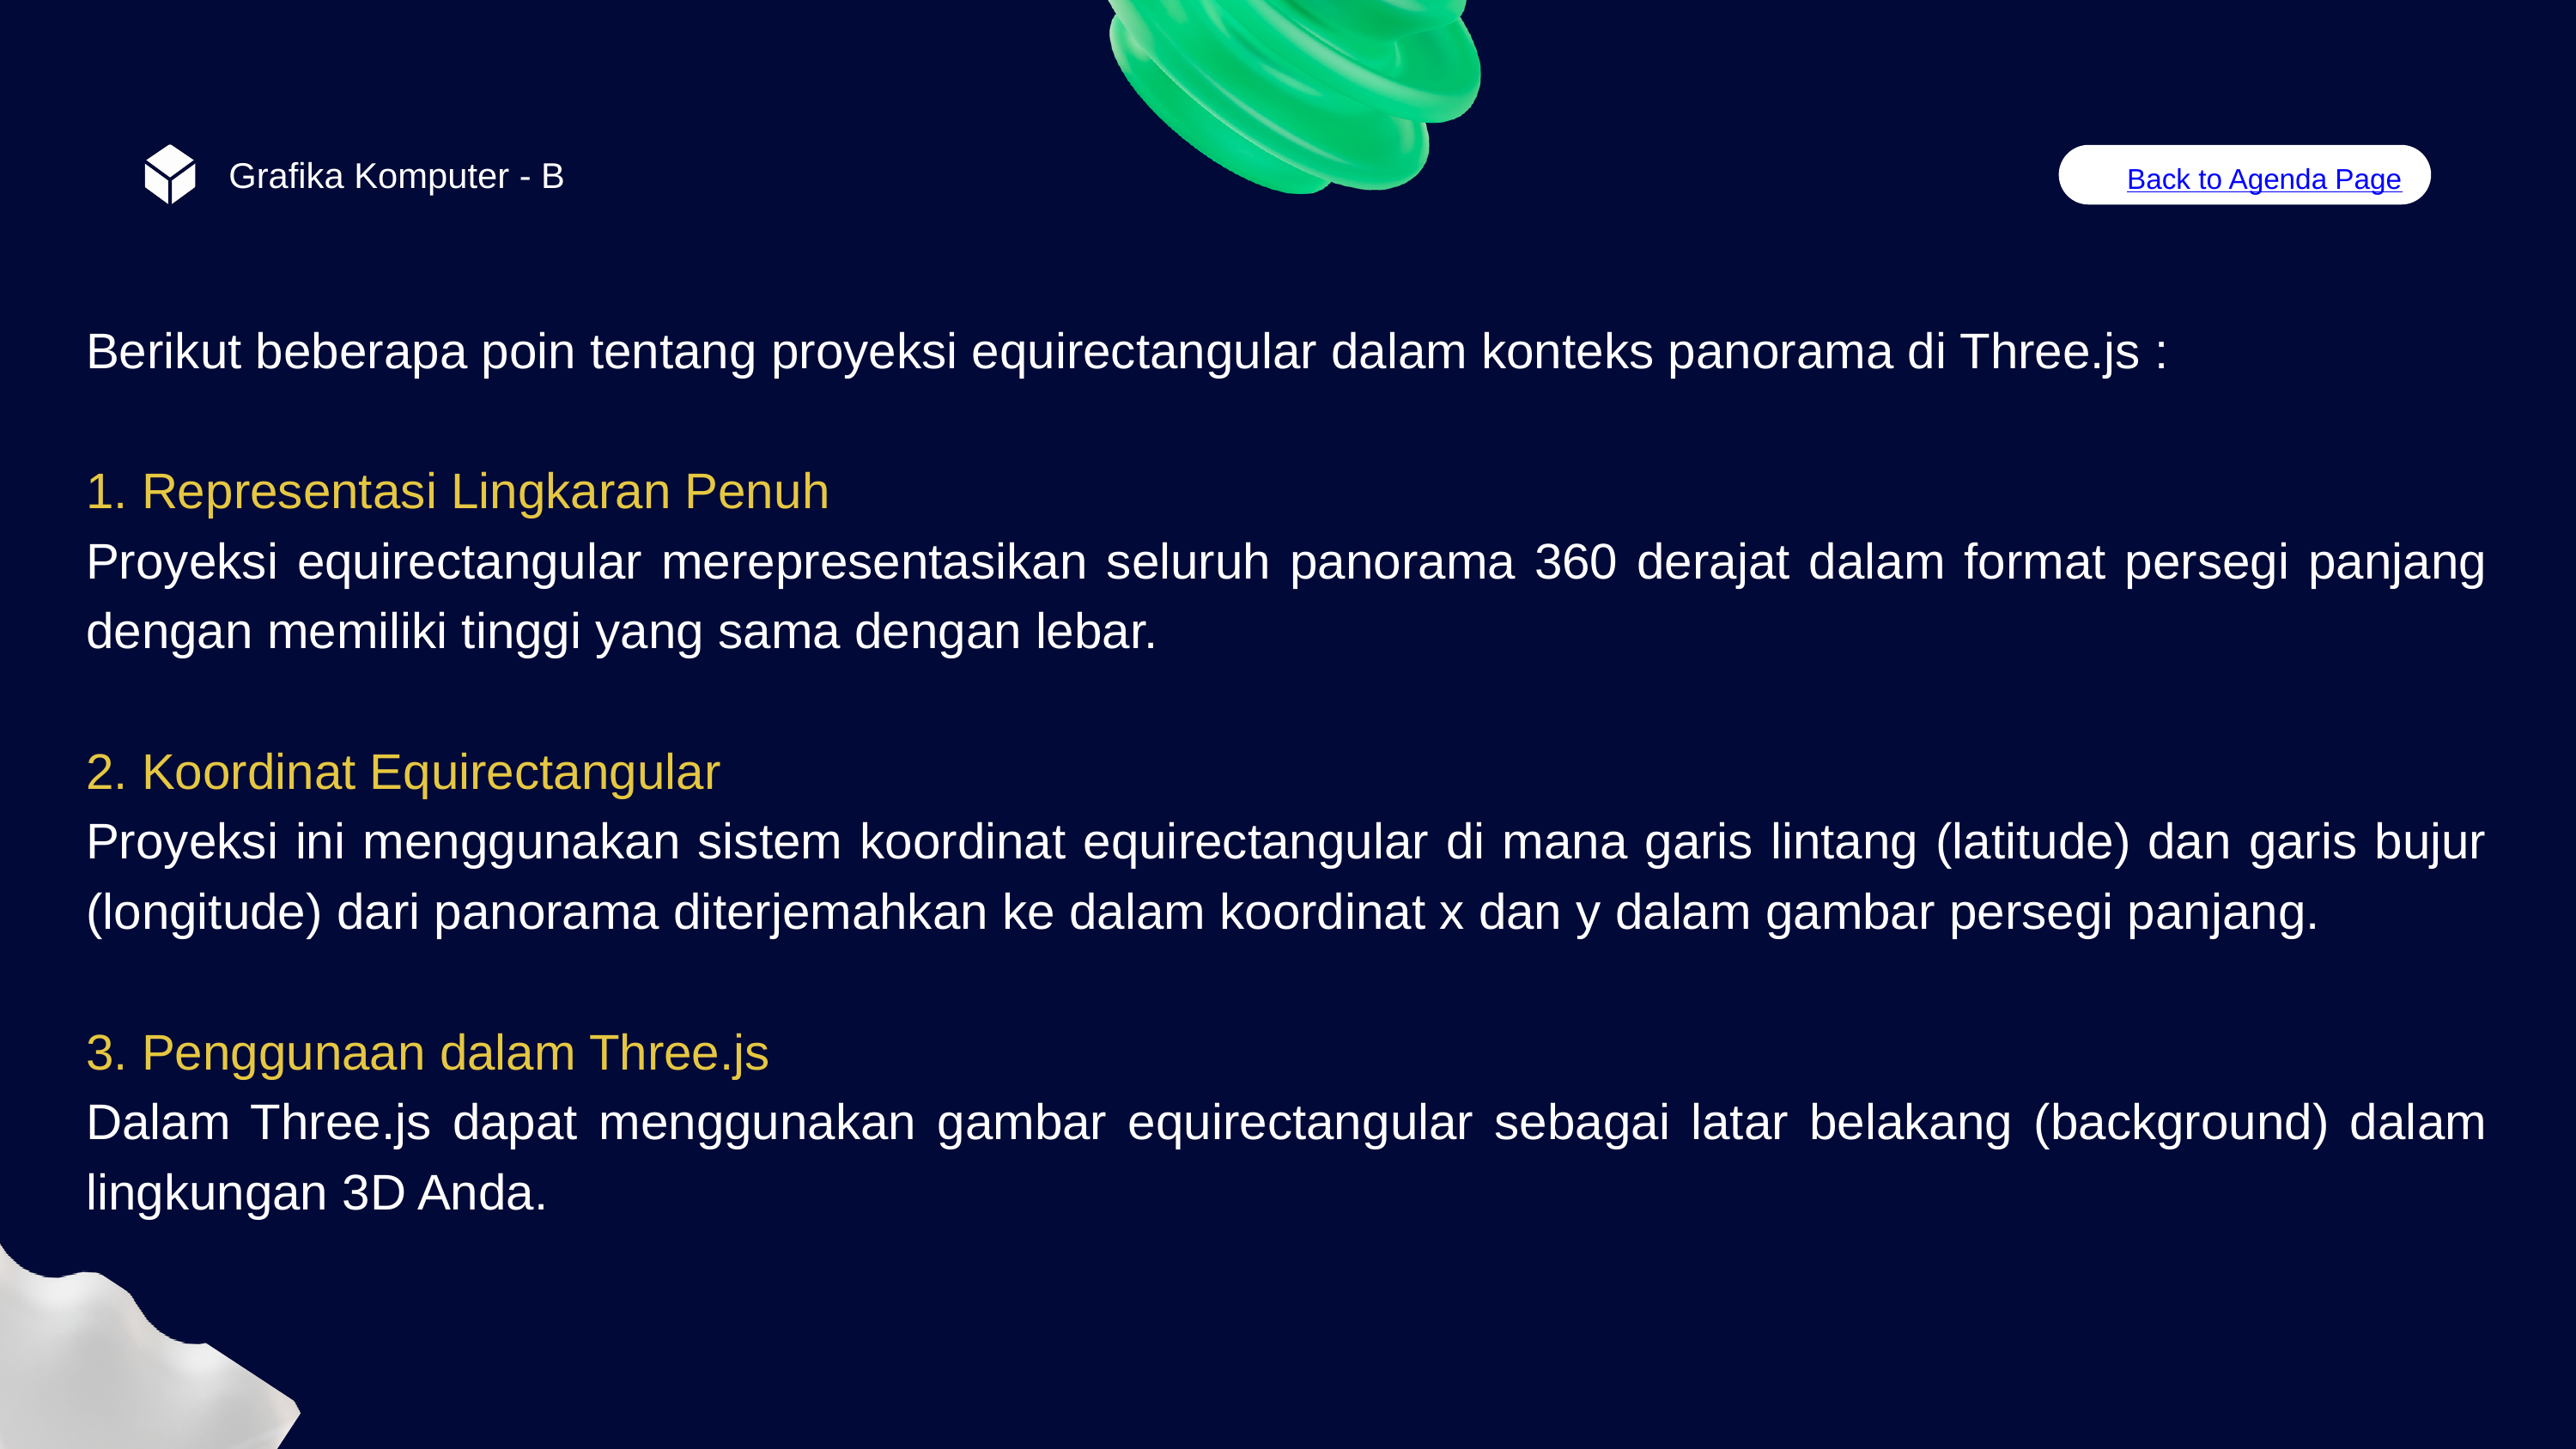

Grafika Komputer - B

Back to Agenda Page
Berikut beberapa poin tentang proyeksi equirectangular dalam konteks panorama di Three.js :

1. Representasi Lingkaran Penuh
Proyeksi equirectangular merepresentasikan seluruh panorama 360 derajat dalam format persegi panjang dengan memiliki tinggi yang sama dengan lebar.

2. Koordinat Equirectangular
Proyeksi ini menggunakan sistem koordinat equirectangular di mana garis lintang (latitude) dan garis bujur (longitude) dari panorama diterjemahkan ke dalam koordinat x dan y dalam gambar persegi panjang.

3. Penggunaan dalam Three.js
Dalam Three.js dapat menggunakan gambar equirectangular sebagai latar belakang (background) dalam lingkungan 3D Anda.